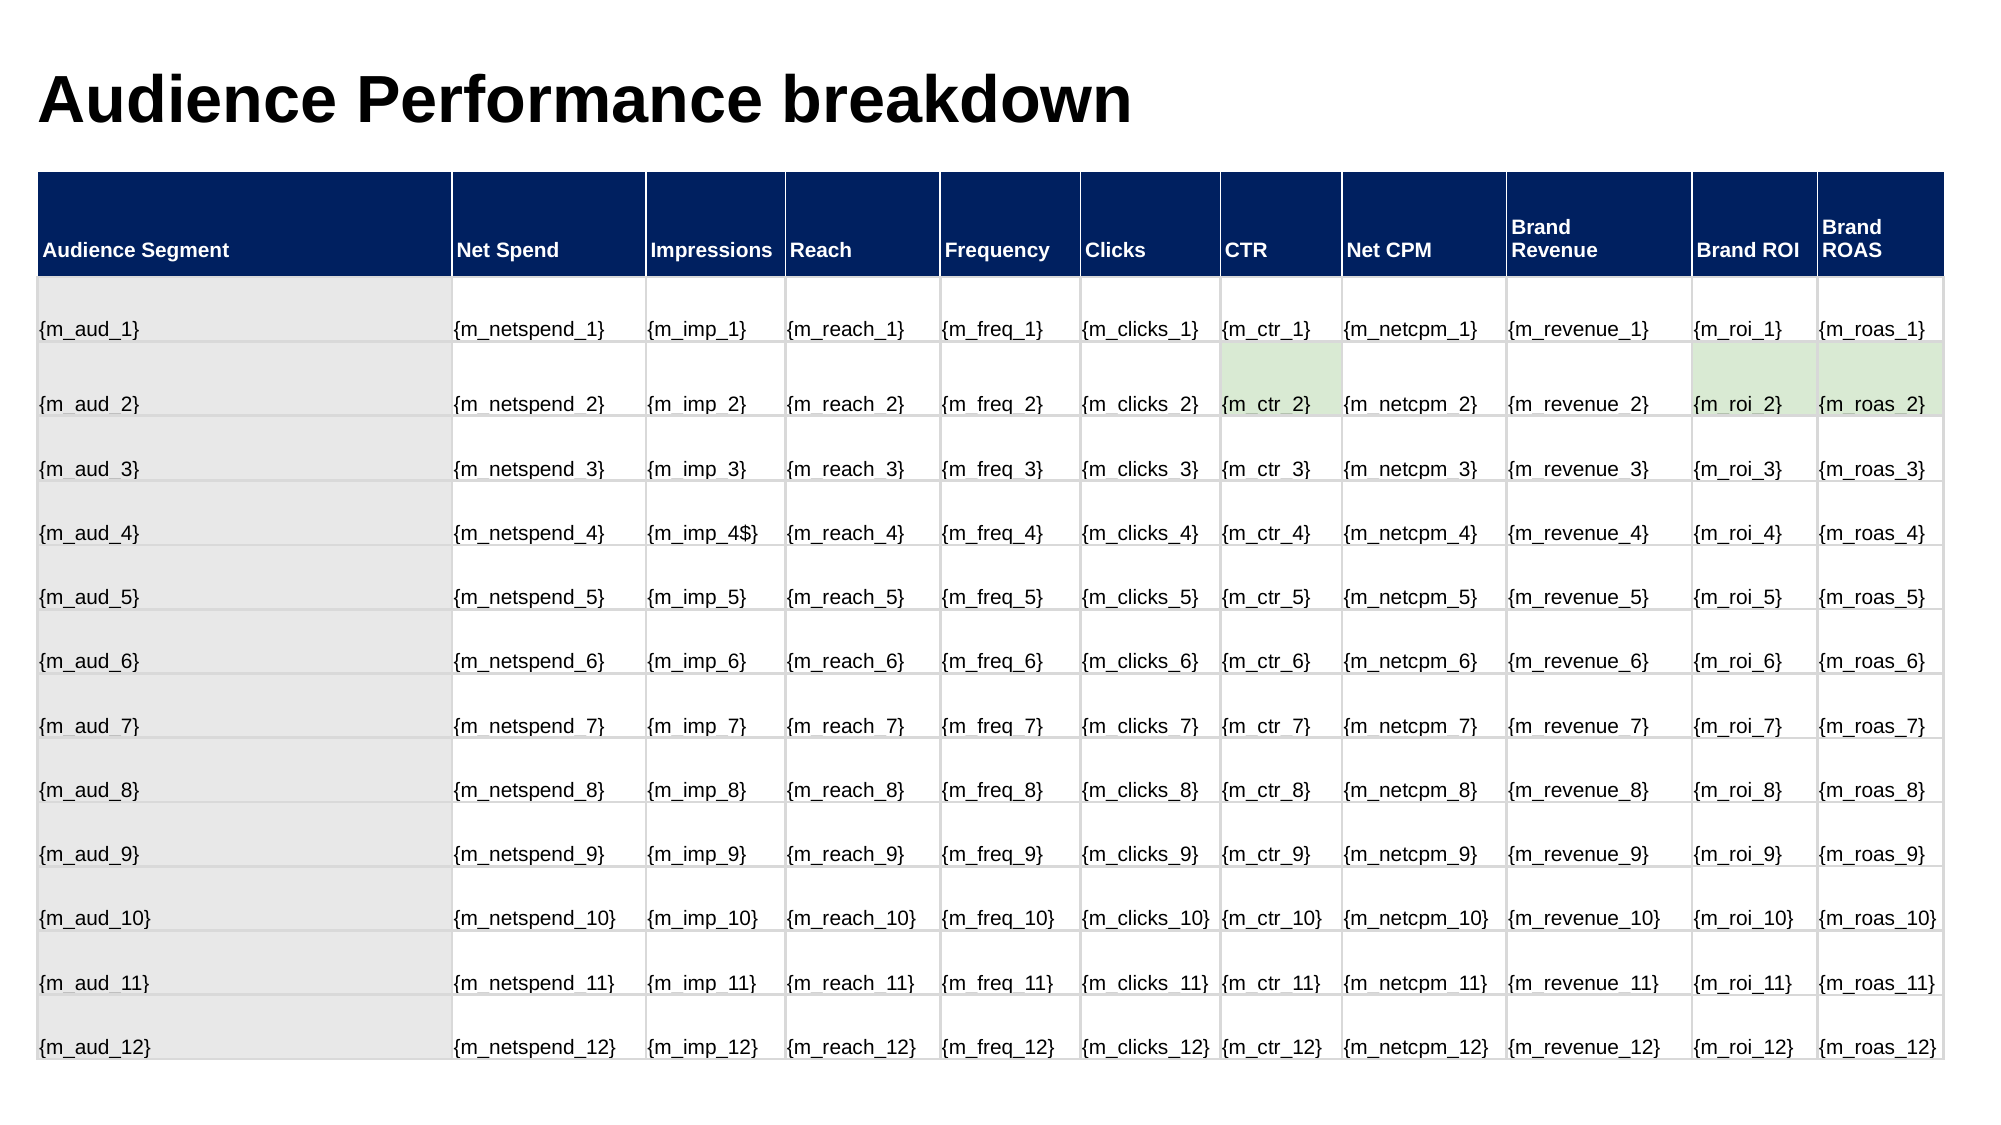

# Audience Performance breakdown
17
| Audience Segment | Net Spend | Impressions | Reach | Frequency | Clicks | CTR | Net CPM | Brand Revenue | Brand ROI | Brand ROAS |
| --- | --- | --- | --- | --- | --- | --- | --- | --- | --- | --- |
| {m\_aud\_1} | {m\_netspend\_1} | {m\_imp\_1} | {m\_reach\_1} | {m\_freq\_1} | {m\_clicks\_1} | {m\_ctr\_1} | {m\_netcpm\_1} | {m\_revenue\_1} | {m\_roi\_1} | {m\_roas\_1} |
| {m\_aud\_2} | {m\_netspend\_2} | {m\_imp\_2} | {m\_reach\_2} | {m\_freq\_2} | {m\_clicks\_2} | {m\_ctr\_2} | {m\_netcpm\_2} | {m\_revenue\_2} | {m\_roi\_2} | {m\_roas\_2} |
| {m\_aud\_3} | {m\_netspend\_3} | {m\_imp\_3} | {m\_reach\_3} | {m\_freq\_3} | {m\_clicks\_3} | {m\_ctr\_3} | {m\_netcpm\_3} | {m\_revenue\_3} | {m\_roi\_3} | {m\_roas\_3} |
| {m\_aud\_4} | {m\_netspend\_4} | {m\_imp\_4$} | {m\_reach\_4} | {m\_freq\_4} | {m\_clicks\_4} | {m\_ctr\_4} | {m\_netcpm\_4} | {m\_revenue\_4} | {m\_roi\_4} | {m\_roas\_4} |
| {m\_aud\_5} | {m\_netspend\_5} | {m\_imp\_5} | {m\_reach\_5} | {m\_freq\_5} | {m\_clicks\_5} | {m\_ctr\_5} | {m\_netcpm\_5} | {m\_revenue\_5} | {m\_roi\_5} | {m\_roas\_5} |
| {m\_aud\_6} | {m\_netspend\_6} | {m\_imp\_6} | {m\_reach\_6} | {m\_freq\_6} | {m\_clicks\_6} | {m\_ctr\_6} | {m\_netcpm\_6} | {m\_revenue\_6} | {m\_roi\_6} | {m\_roas\_6} |
| {m\_aud\_7} | {m\_netspend\_7} | {m\_imp\_7} | {m\_reach\_7} | {m\_freq\_7} | {m\_clicks\_7} | {m\_ctr\_7} | {m\_netcpm\_7} | {m\_revenue\_7} | {m\_roi\_7} | {m\_roas\_7} |
| {m\_aud\_8} | {m\_netspend\_8} | {m\_imp\_8} | {m\_reach\_8} | {m\_freq\_8} | {m\_clicks\_8} | {m\_ctr\_8} | {m\_netcpm\_8} | {m\_revenue\_8} | {m\_roi\_8} | {m\_roas\_8} |
| {m\_aud\_9} | {m\_netspend\_9} | {m\_imp\_9} | {m\_reach\_9} | {m\_freq\_9} | {m\_clicks\_9} | {m\_ctr\_9} | {m\_netcpm\_9} | {m\_revenue\_9} | {m\_roi\_9} | {m\_roas\_9} |
| {m\_aud\_10} | {m\_netspend\_10} | {m\_imp\_10} | {m\_reach\_10} | {m\_freq\_10} | {m\_clicks\_10} | {m\_ctr\_10} | {m\_netcpm\_10} | {m\_revenue\_10} | {m\_roi\_10} | {m\_roas\_10} |
| {m\_aud\_11} | {m\_netspend\_11} | {m\_imp\_11} | {m\_reach\_11} | {m\_freq\_11} | {m\_clicks\_11} | {m\_ctr\_11} | {m\_netcpm\_11} | {m\_revenue\_11} | {m\_roi\_11} | {m\_roas\_11} |
| {m\_aud\_12} | {m\_netspend\_12} | {m\_imp\_12} | {m\_reach\_12} | {m\_freq\_12} | {m\_clicks\_12} | {m\_ctr\_12} | {m\_netcpm\_12} | {m\_revenue\_12} | {m\_roi\_12} | {m\_roas\_12} |